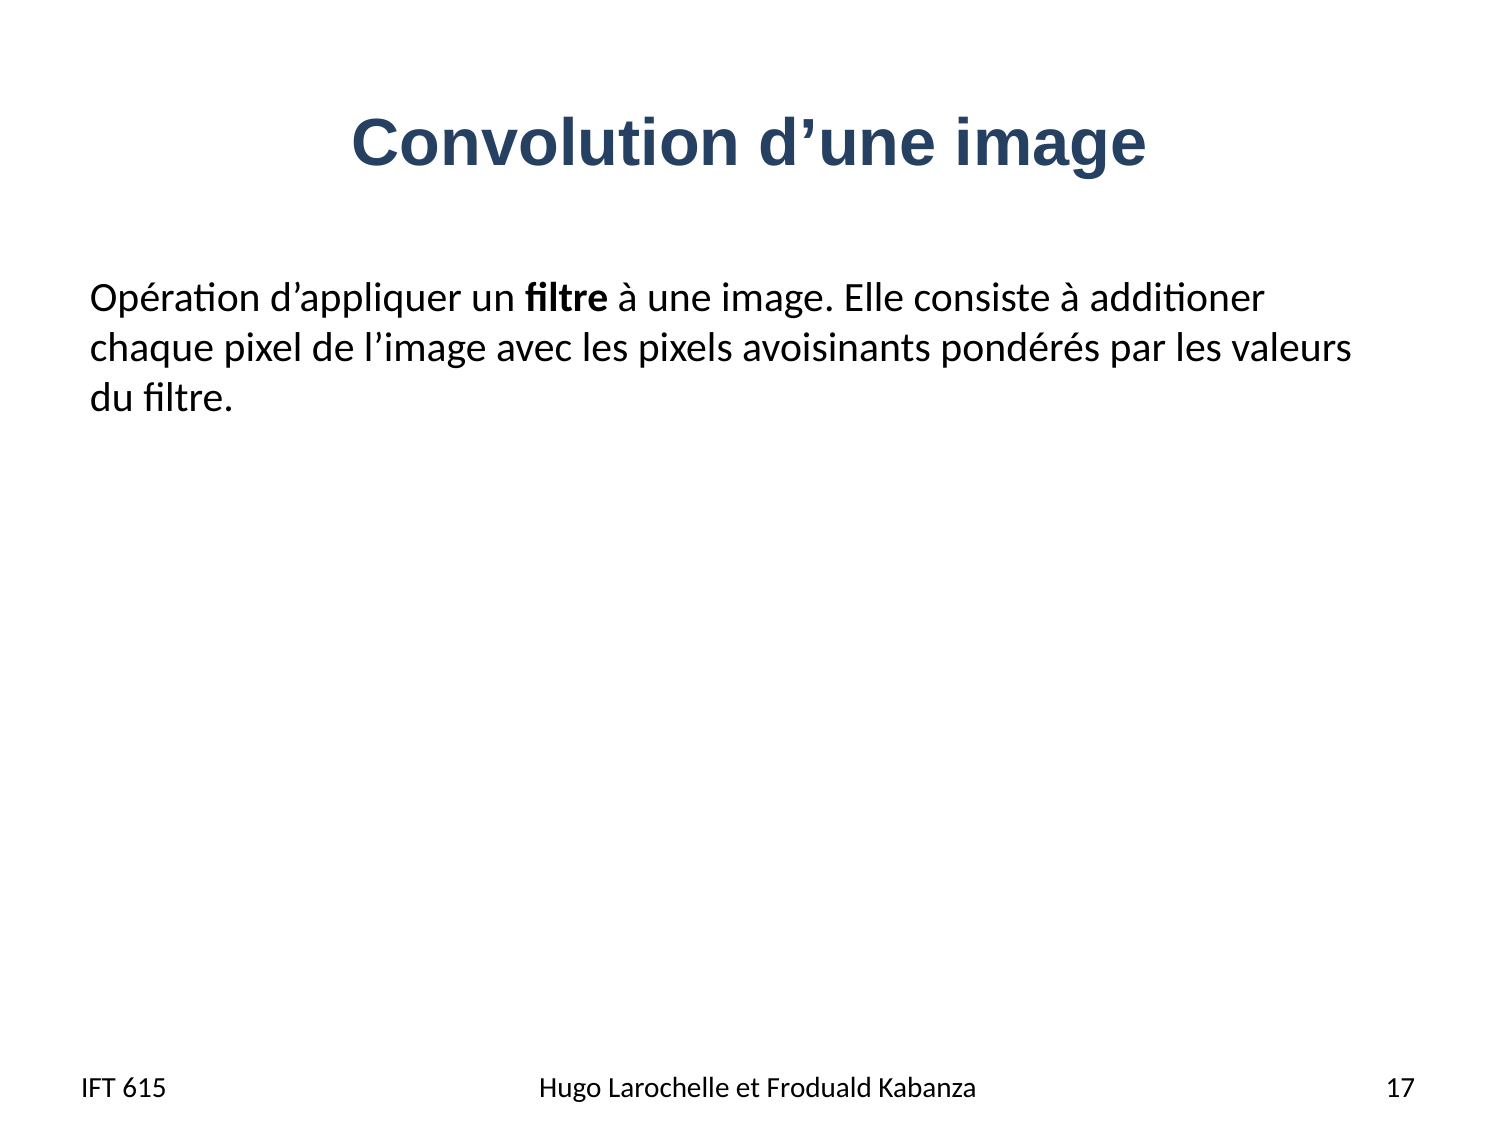

# Convolution d’une image
Opération d’appliquer un filtre à une image. Elle consiste à additioner chaque pixel de l’image avec les pixels avoisinants pondérés par les valeurs du filtre.

IFT 615
Hugo Larochelle et Froduald Kabanza
17